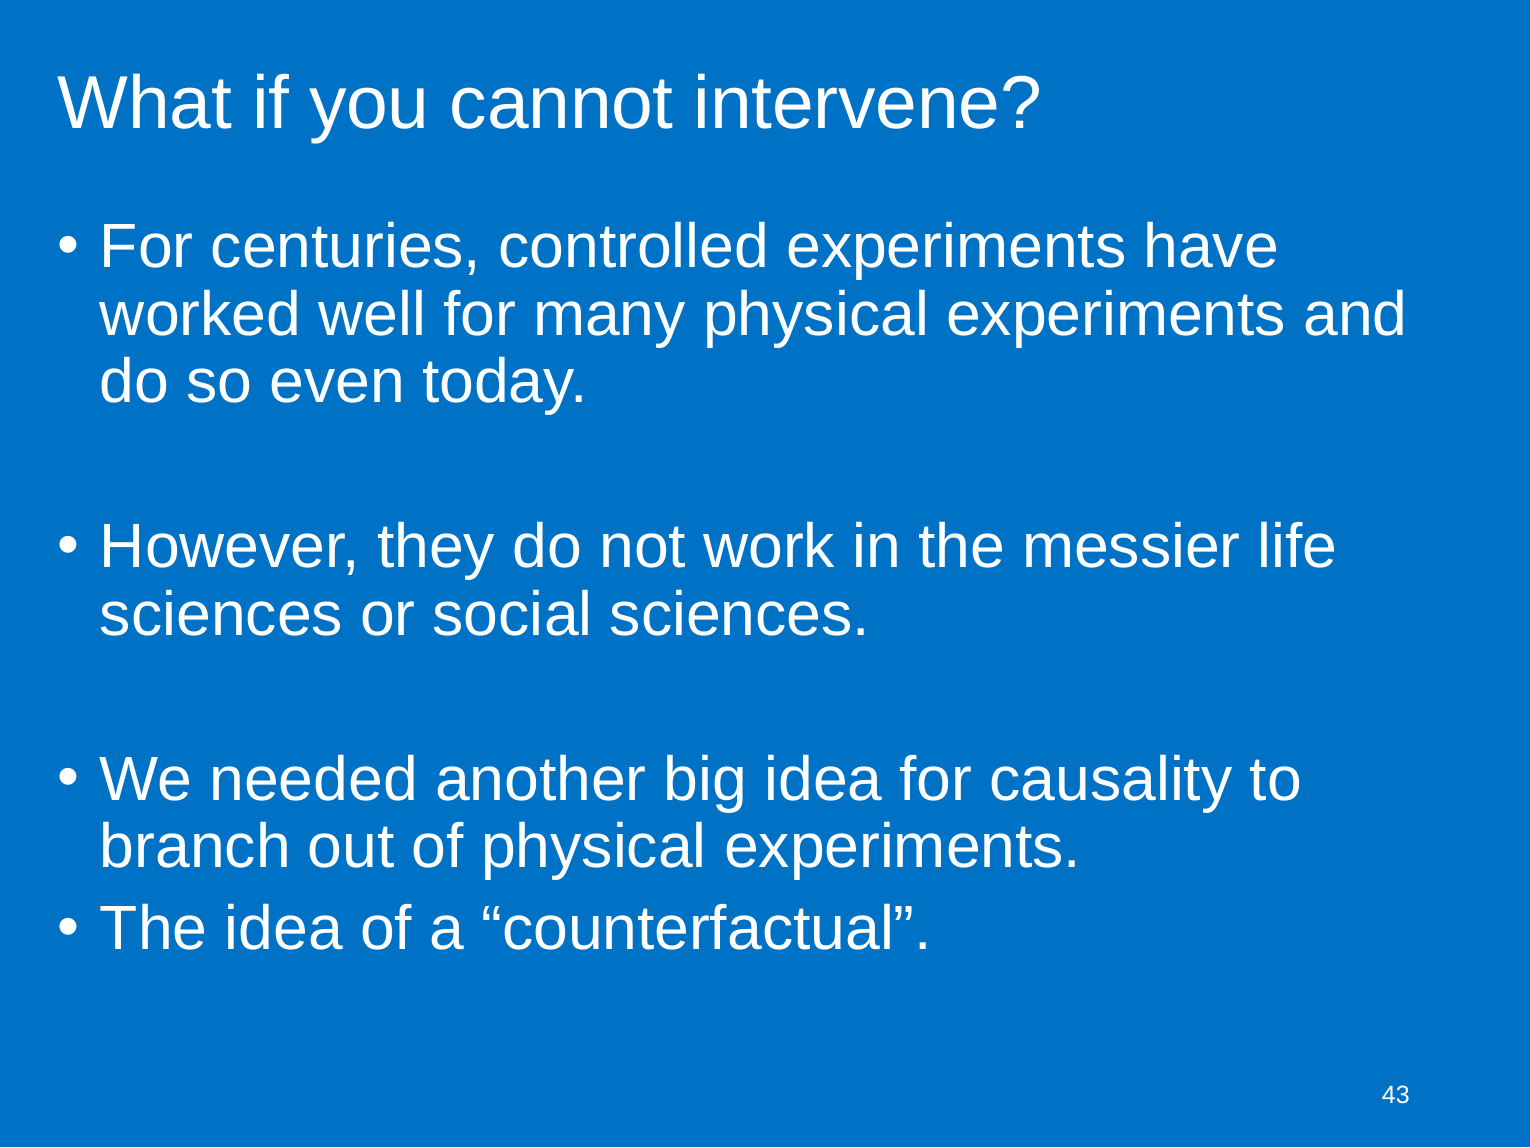

43
# What if you cannot intervene?
For centuries, controlled experiments have worked well for many physical experiments and do so even today.

However, they do not work in the messier life sciences or social sciences.

We needed another big idea for causality to branch out of physical experiments.
The idea of a “counterfactual”.